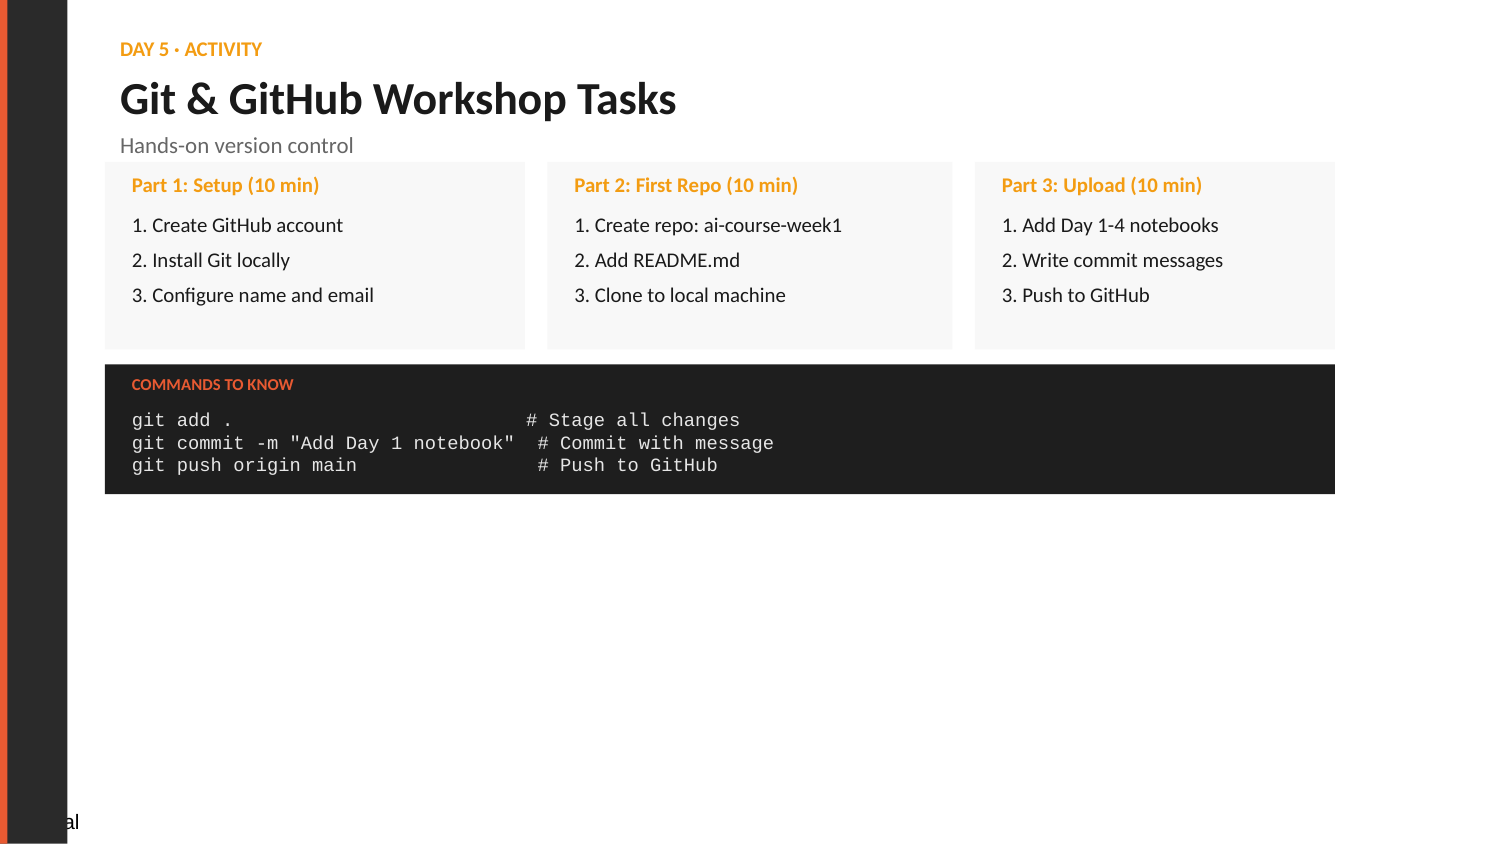

DAY 5 · ACTIVITY
Git & GitHub Workshop Tasks
Hands-on version control

Part 1: Setup (10 min)
Part 2: First Repo (10 min)
Part 3: Upload (10 min)
1. Create GitHub account
2. Install Git locally
3. Configure name and email
1. Create repo: ai-course-week1
2. Add README.md
3. Clone to local machine
1. Add Day 1-4 notebooks
2. Write commit messages
3. Push to GitHub

COMMANDS TO KNOW
git add .                          # Stage all changes
git commit -m "Add Day 1 notebook"  # Commit with message
git push origin main                # Push to GitHub